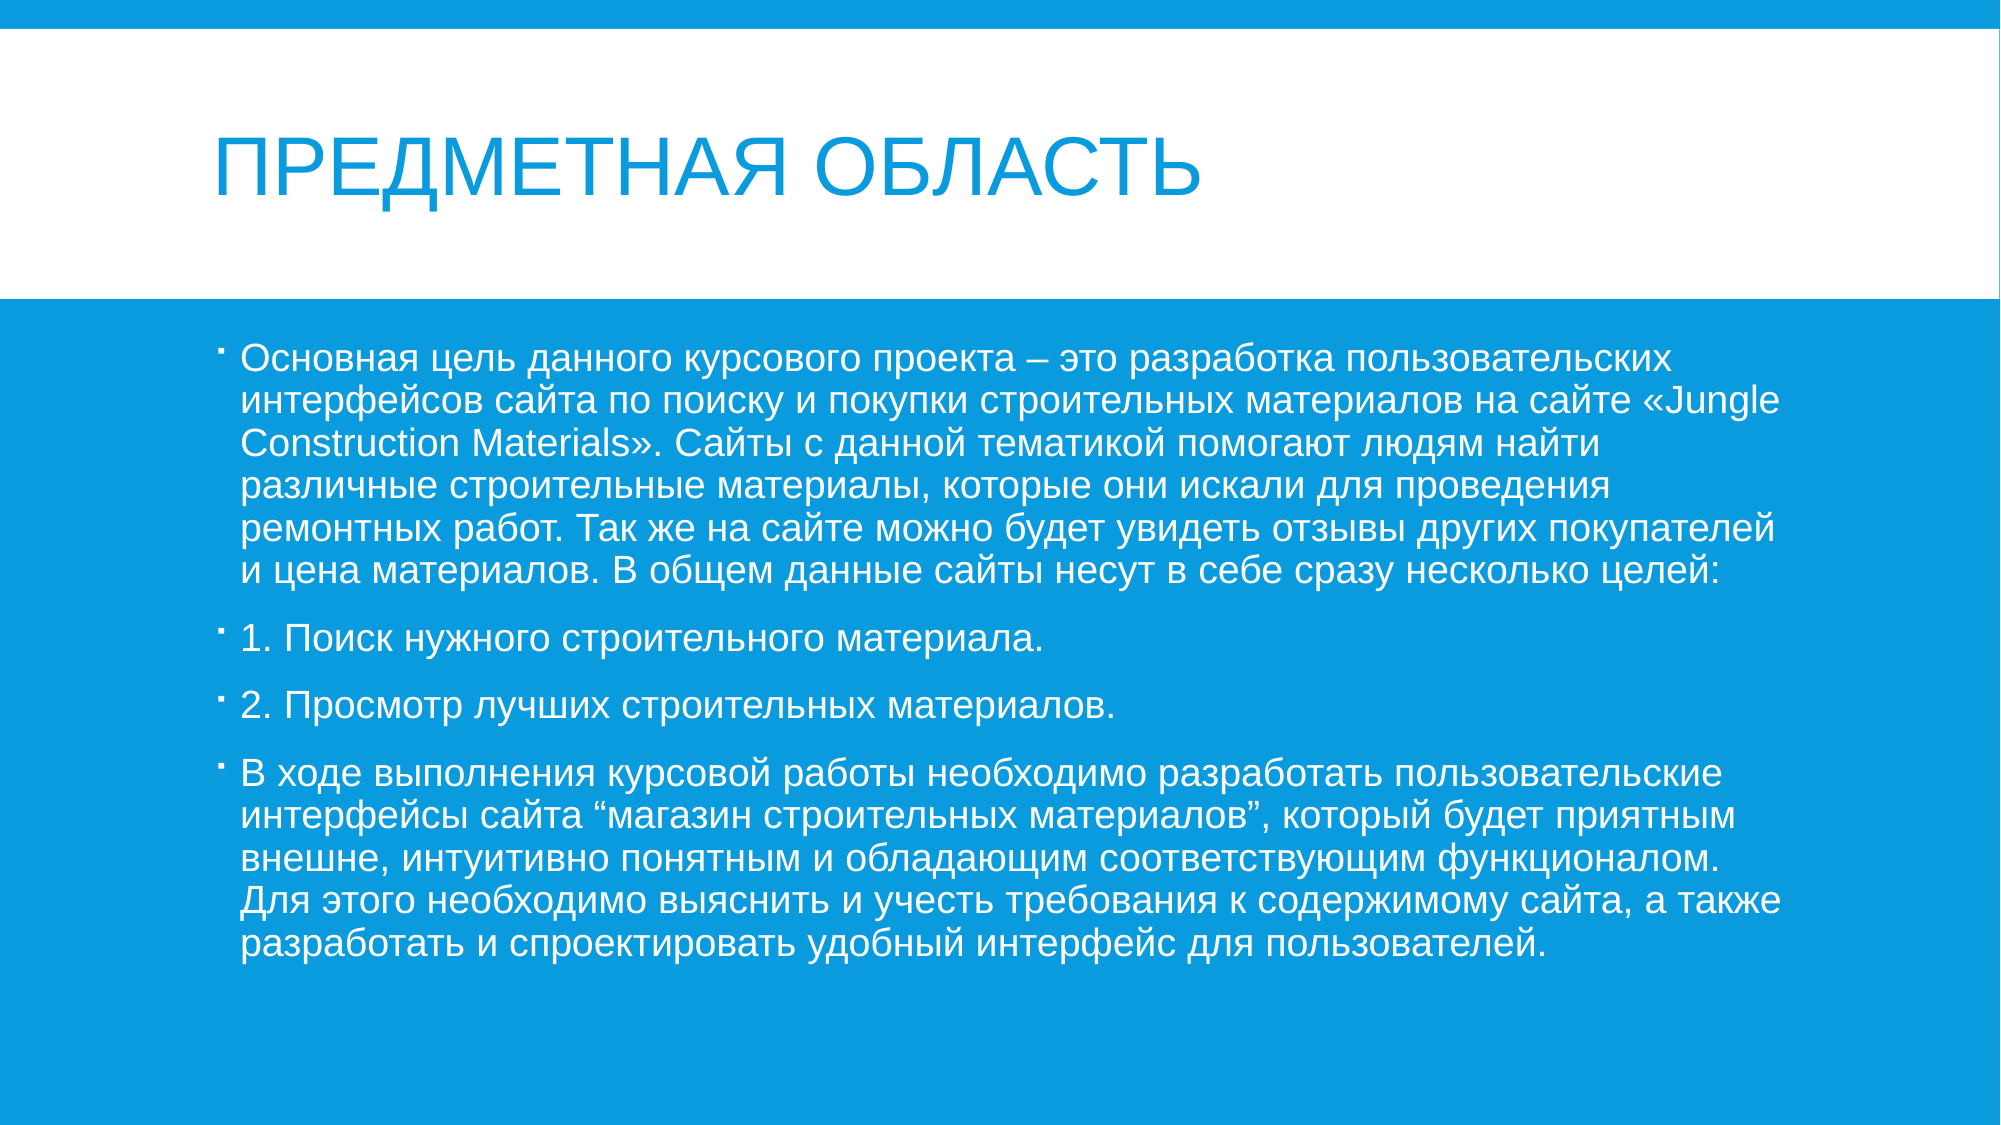

# Предметная область
Основная цель данного курсового проекта – это разработка пользовательских интерфейсов сайта по поиску и покупки строительных материалов на сайте «Jungle Construction Materials». Сайты с данной тематикой помогают людям найти различные строительные материалы, которые они искали для проведения ремонтных работ. Так же на сайте можно будет увидеть отзывы других покупателей и цена материалов. В общем данные сайты несут в себе сразу несколько целей:
1. Поиск нужного строительного материала.
2. Просмотр лучших строительных материалов.
В ходе выполнения курсовой работы необходимо разработать пользовательские интерфейсы сайта “магазин строительных материалов”, который будет приятным внешне, интуитивно понятным и обладающим соответствующим функционалом. Для этого необходимо выяснить и учесть требования к содержимому сайта, а также разработать и спроектировать удобный интерфейс для пользователей.